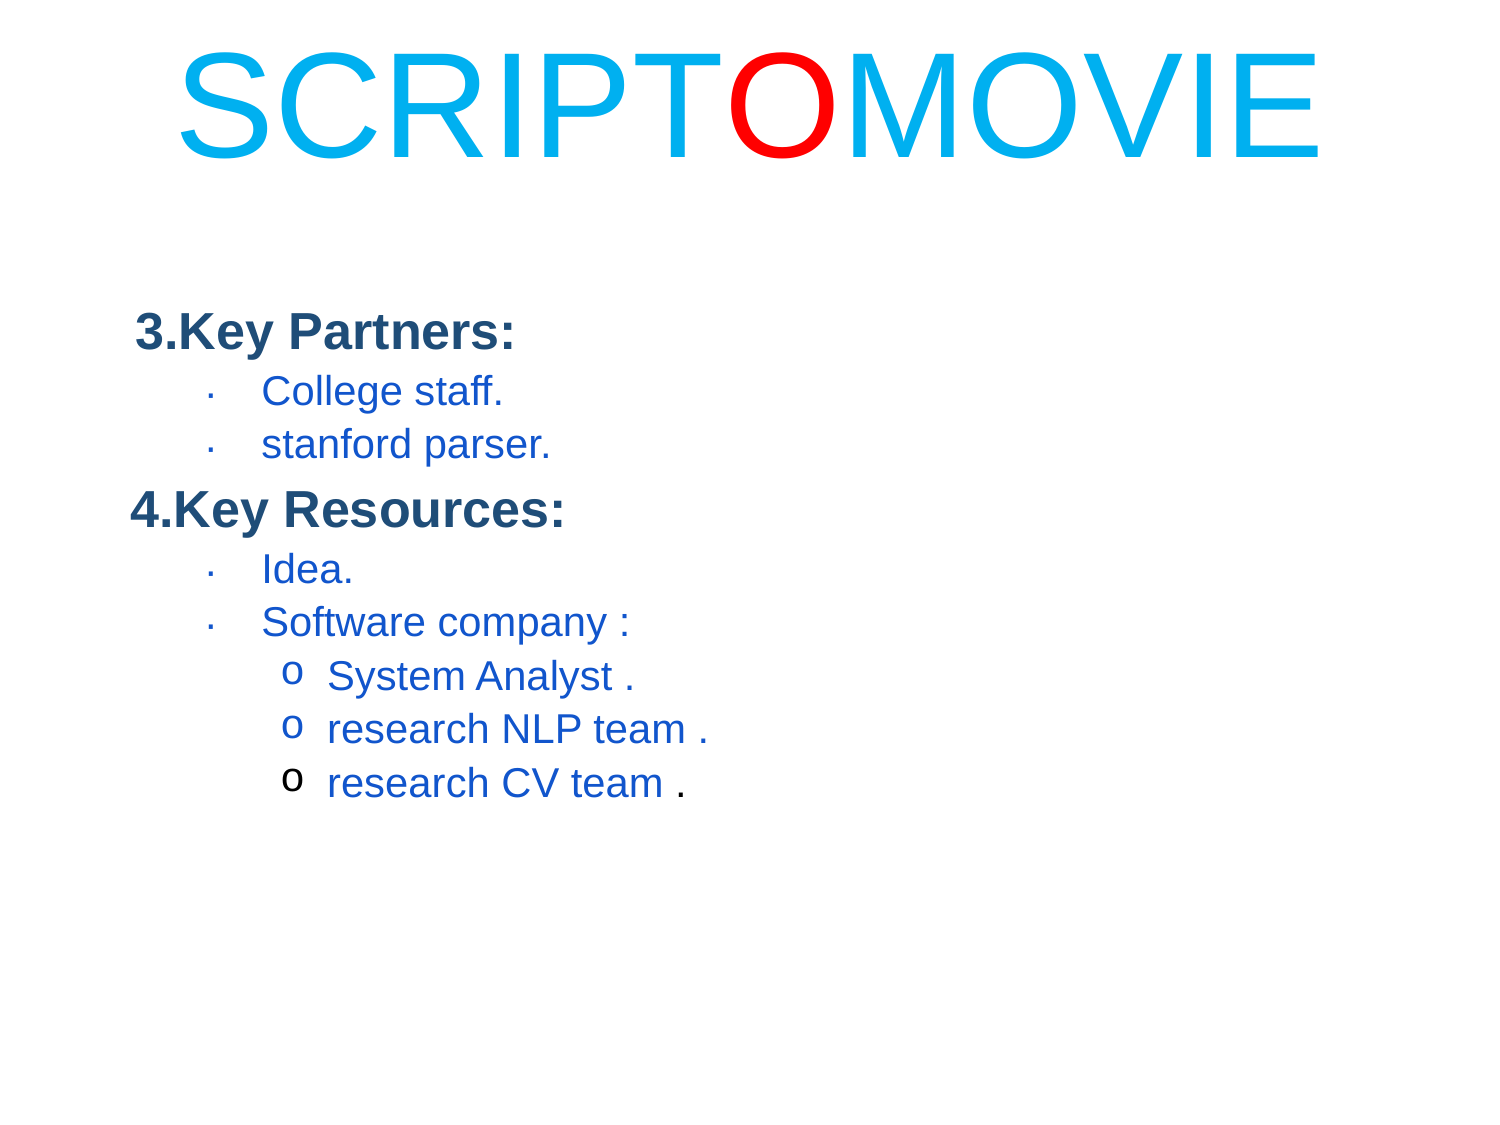

SCRIPTOMOVIE

 3.Key Partners:
College staff.
stanford parser.
4.Key Resources:
Idea.
Software company :
System Analyst .
research NLP team .
research CV team .